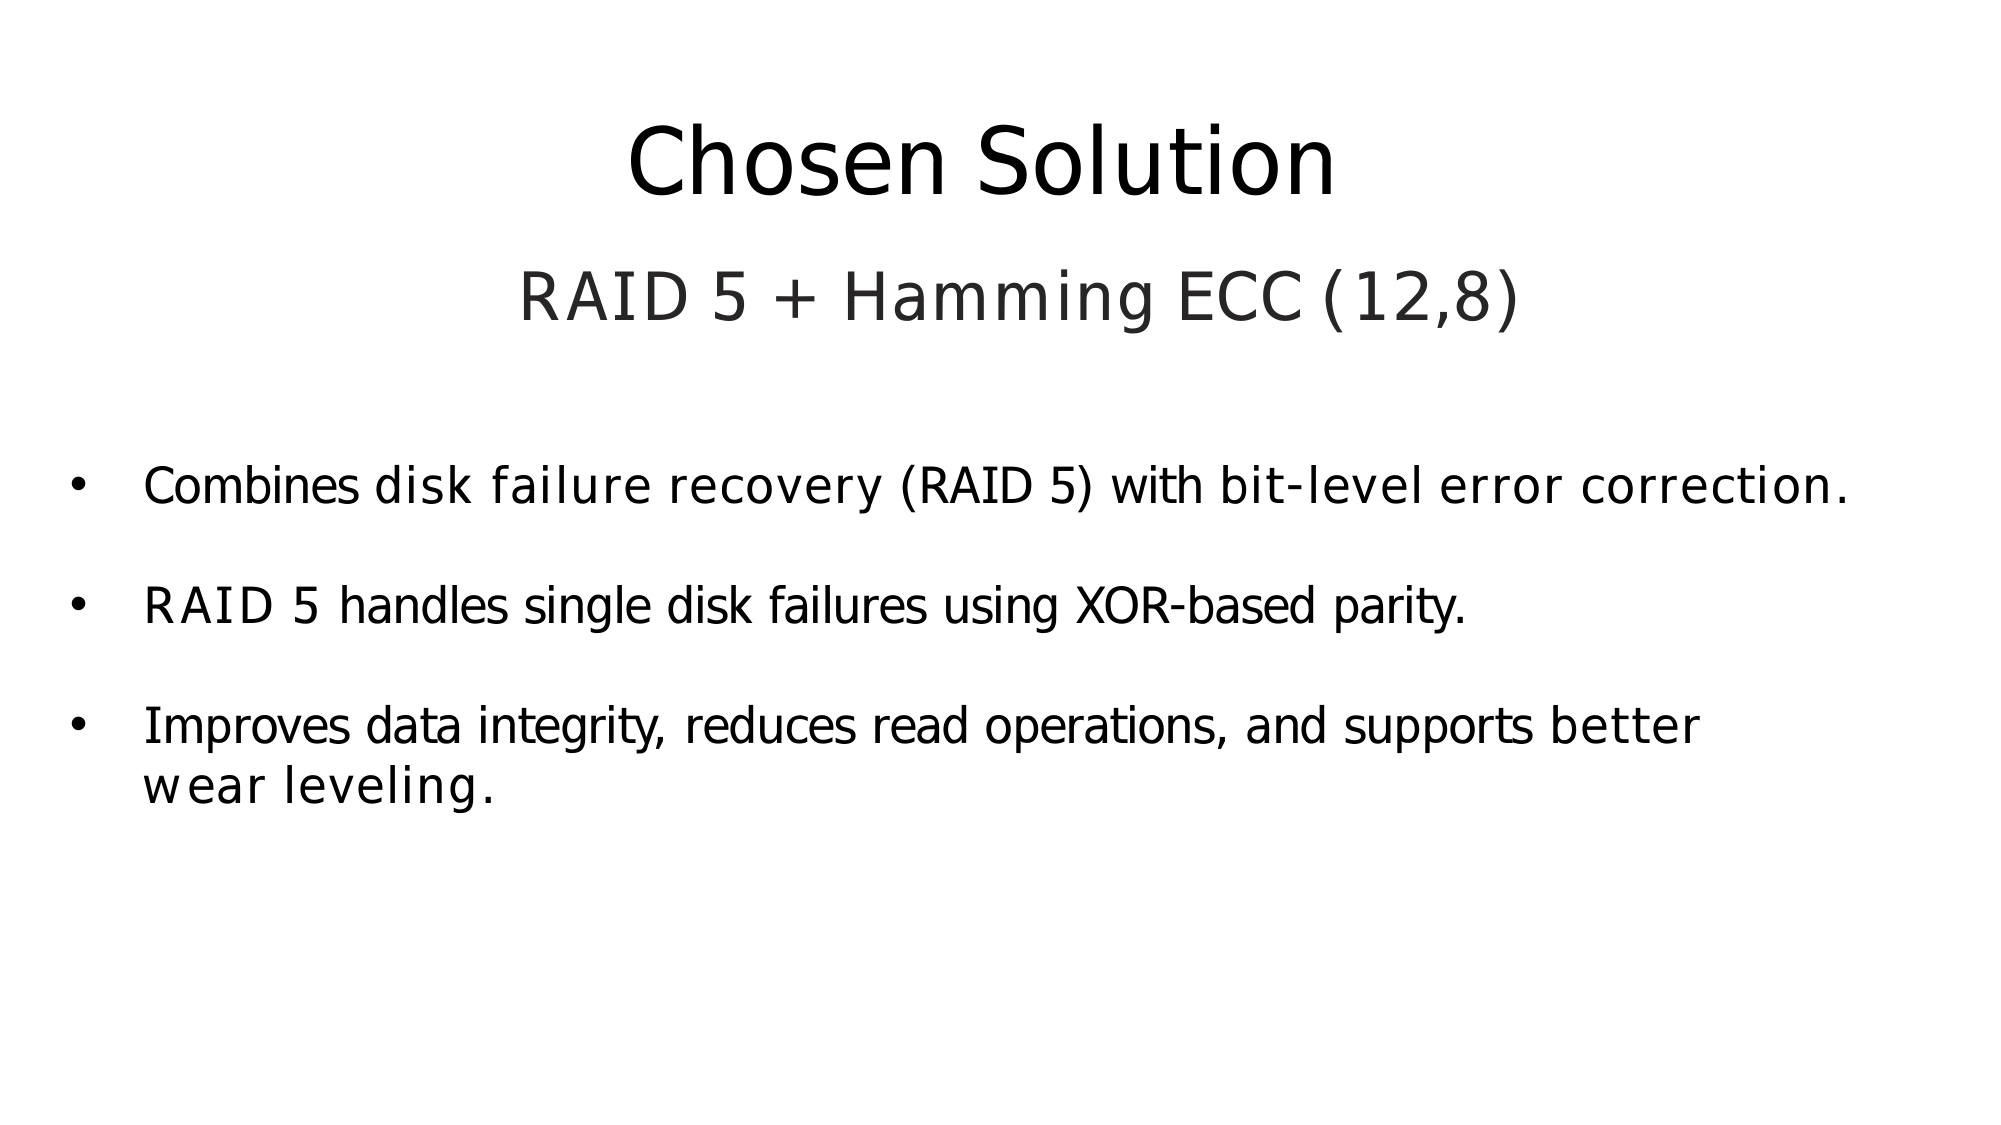

Chosen Solution
RAID 5 + Hamming ECC (12,8)

Combines disk failure recovery (RAID 5) with bit-level error correction.

RAID 5 handles single disk failures using XOR-based parity.

Improves data integrity, reduces read operations, and supports better
     wear leveling.